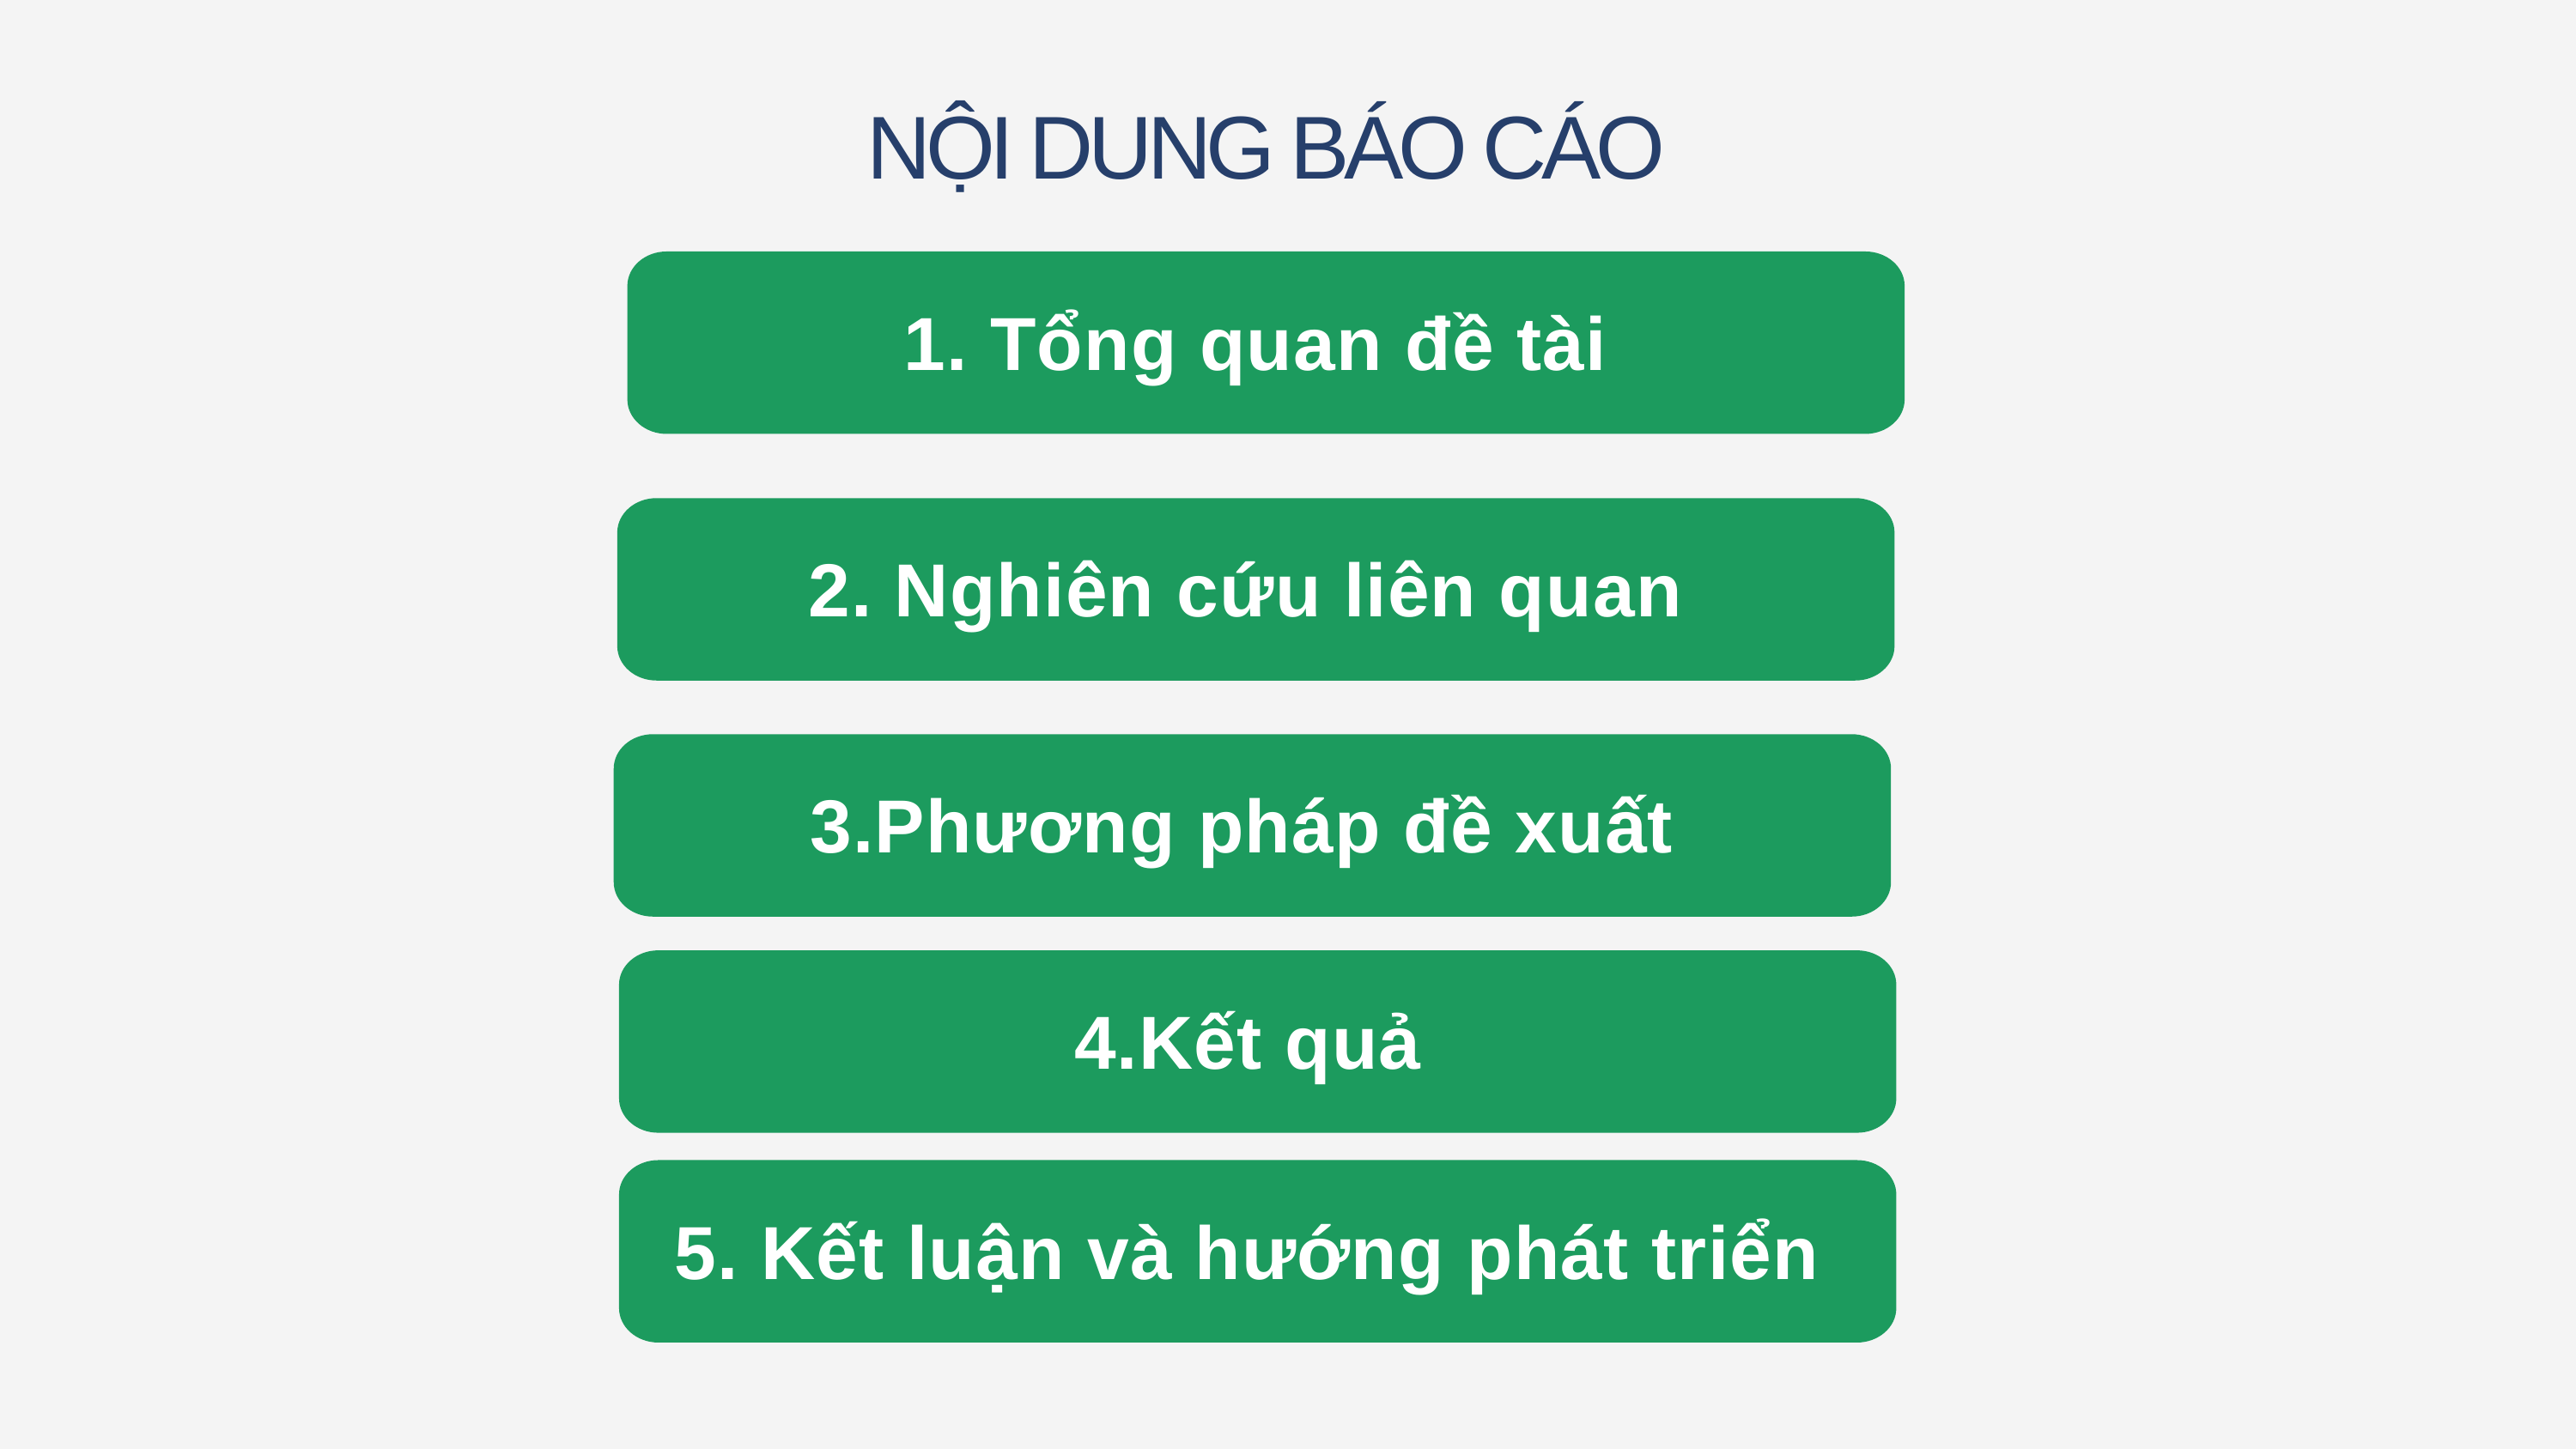

NỘI DUNG BÁO CÁO

1. Tổng quan đề tài

2. Nghiên cứu liên quan

3.Phương pháp đề xuất

4.Kết quả

5. Kết luận và hướng phát triển